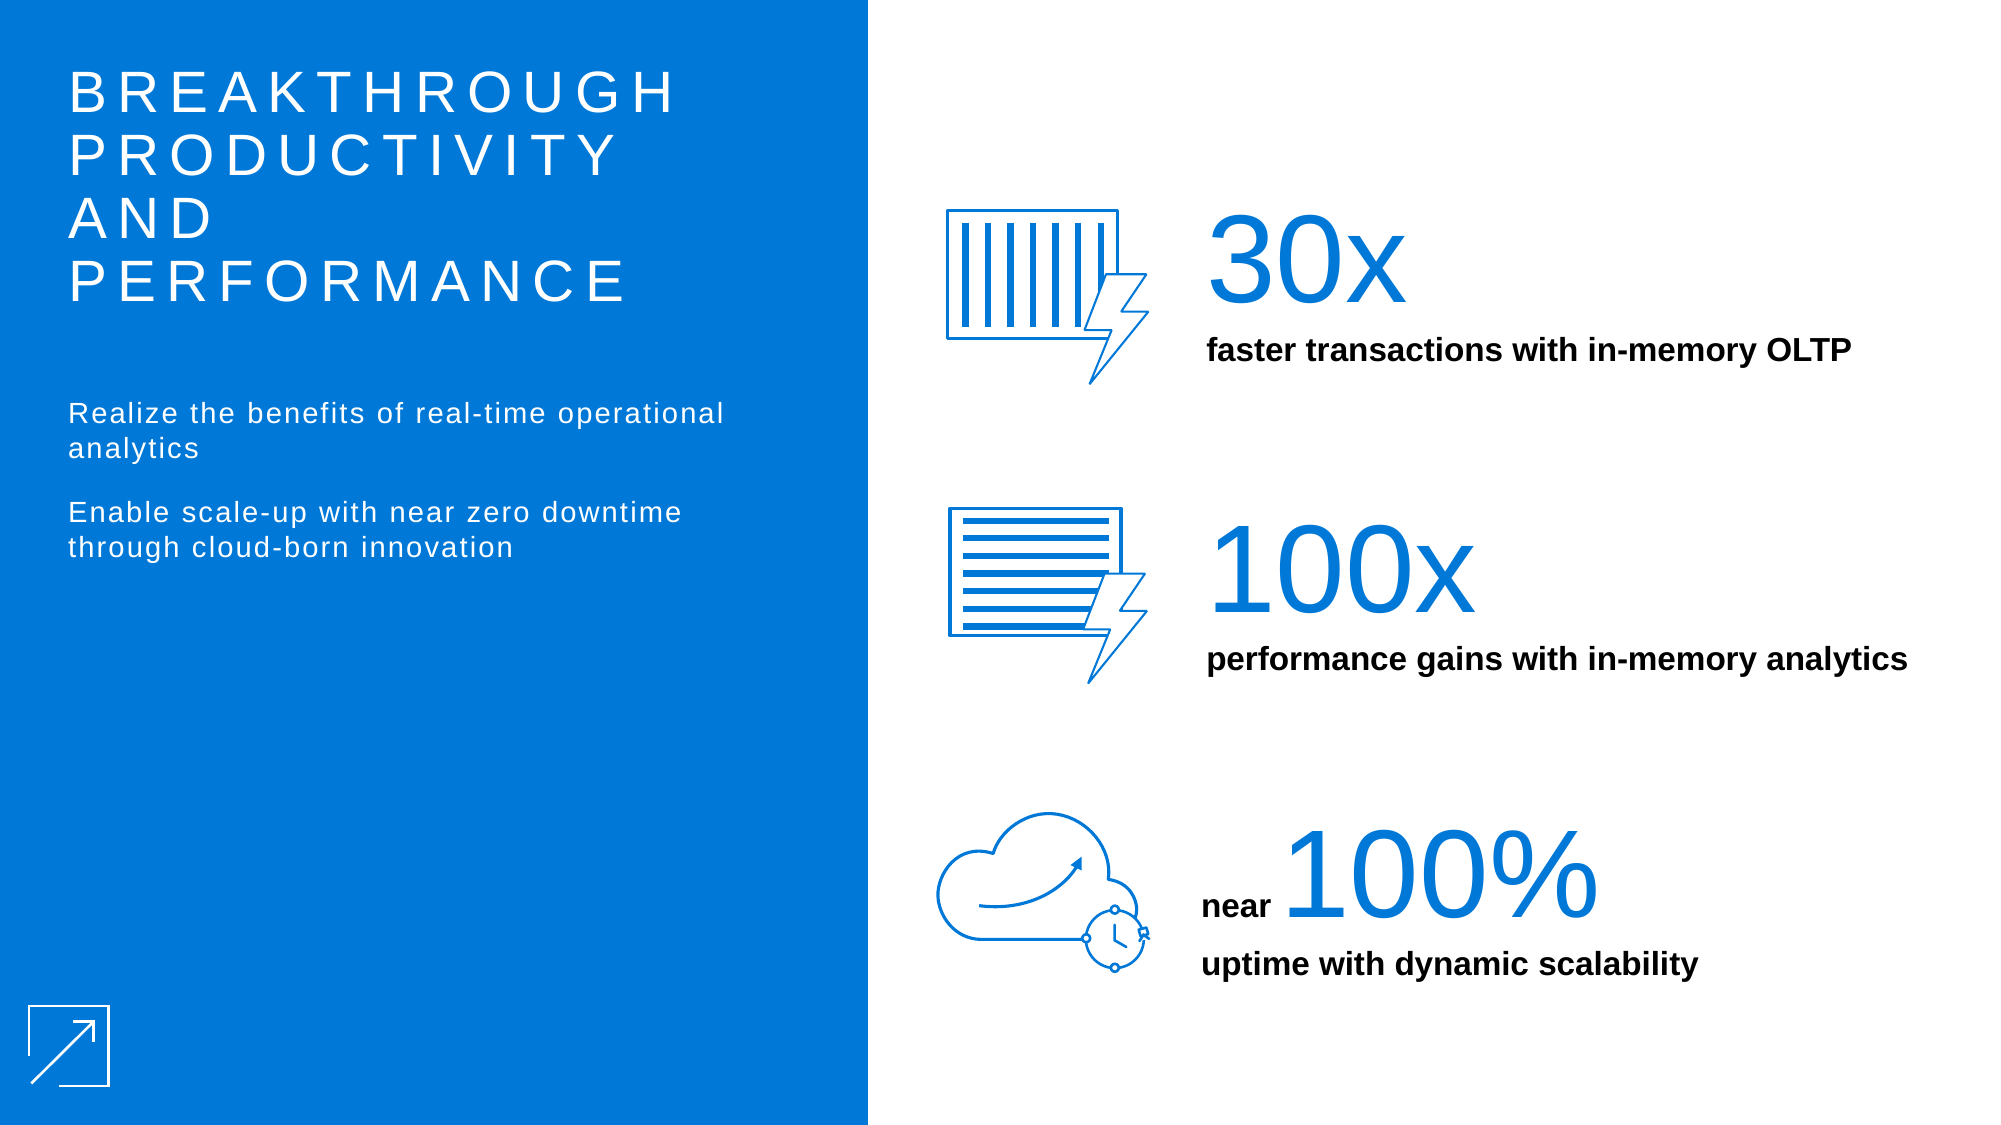

# Breakthrough productivity and performance
30x
faster transactions with in-memory OLTP

Realize the benefits of real-time operational analytics
Enable scale-up with near zero downtime through cloud-born innovation
100x
performance gains with in-memory analytics

near 100%
uptime with dynamic scalability